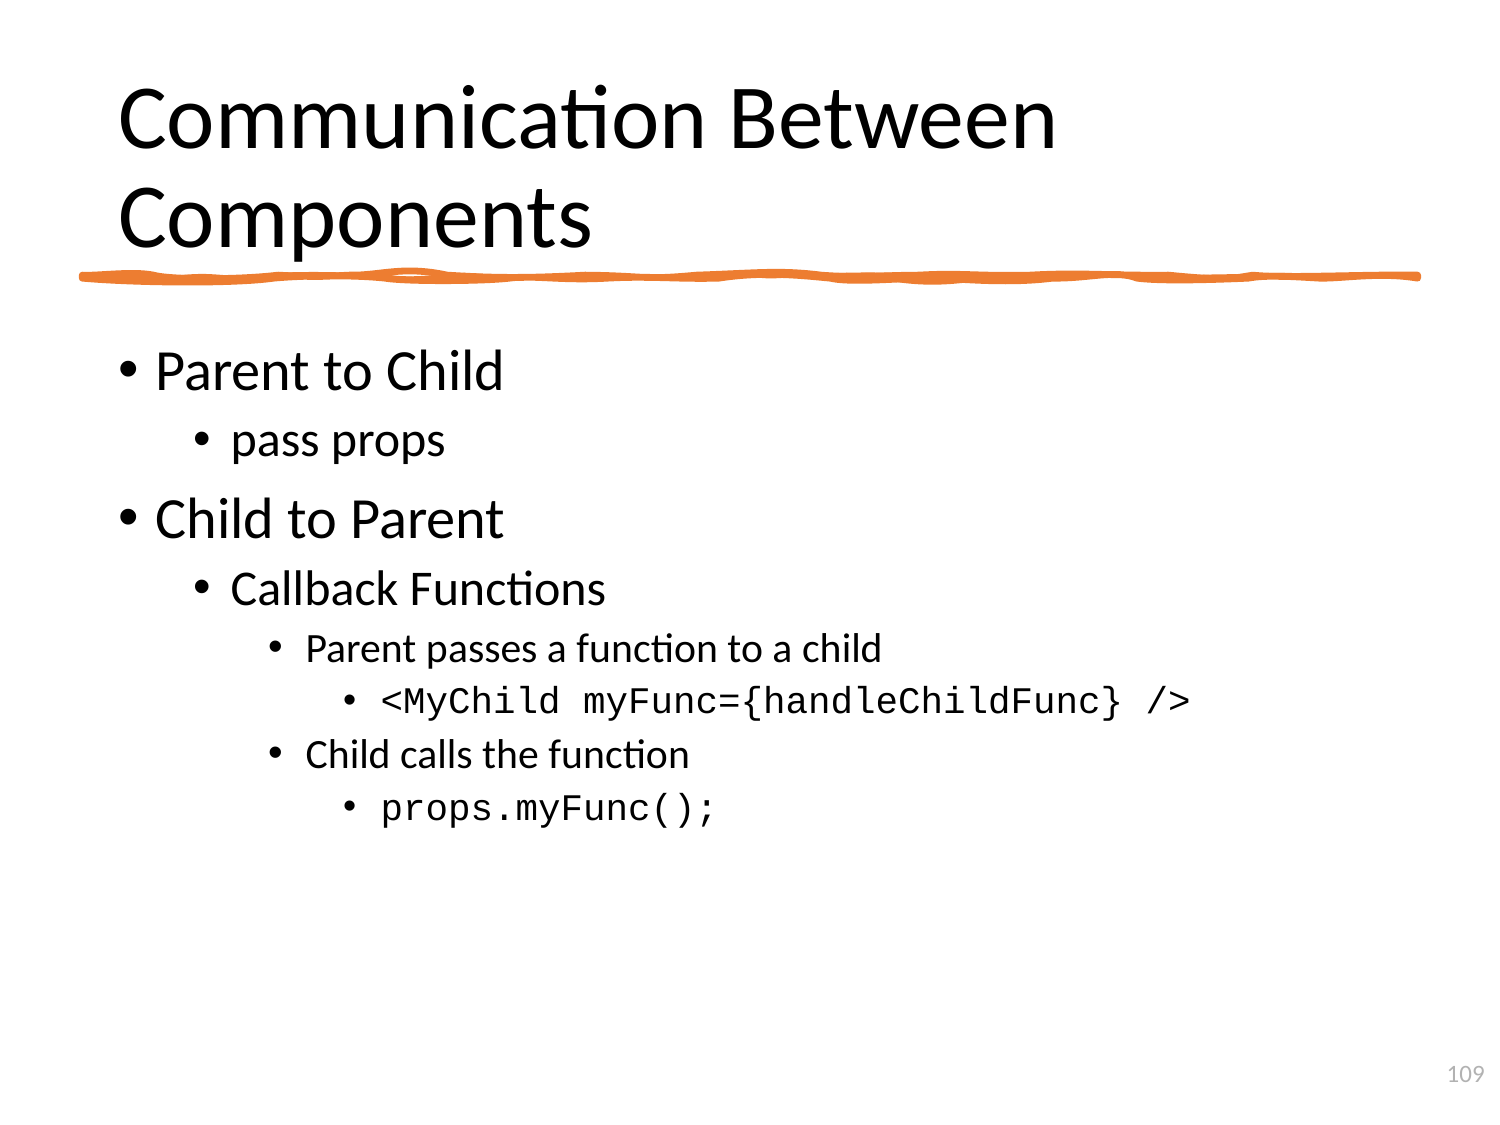

# Communication Between Components
Parent to Child
pass props
Child to Parent
Callback Functions
Parent passes a function to a child
<MyChild myFunc={handleChildFunc} />
Child calls the function
props.myFunc();
109